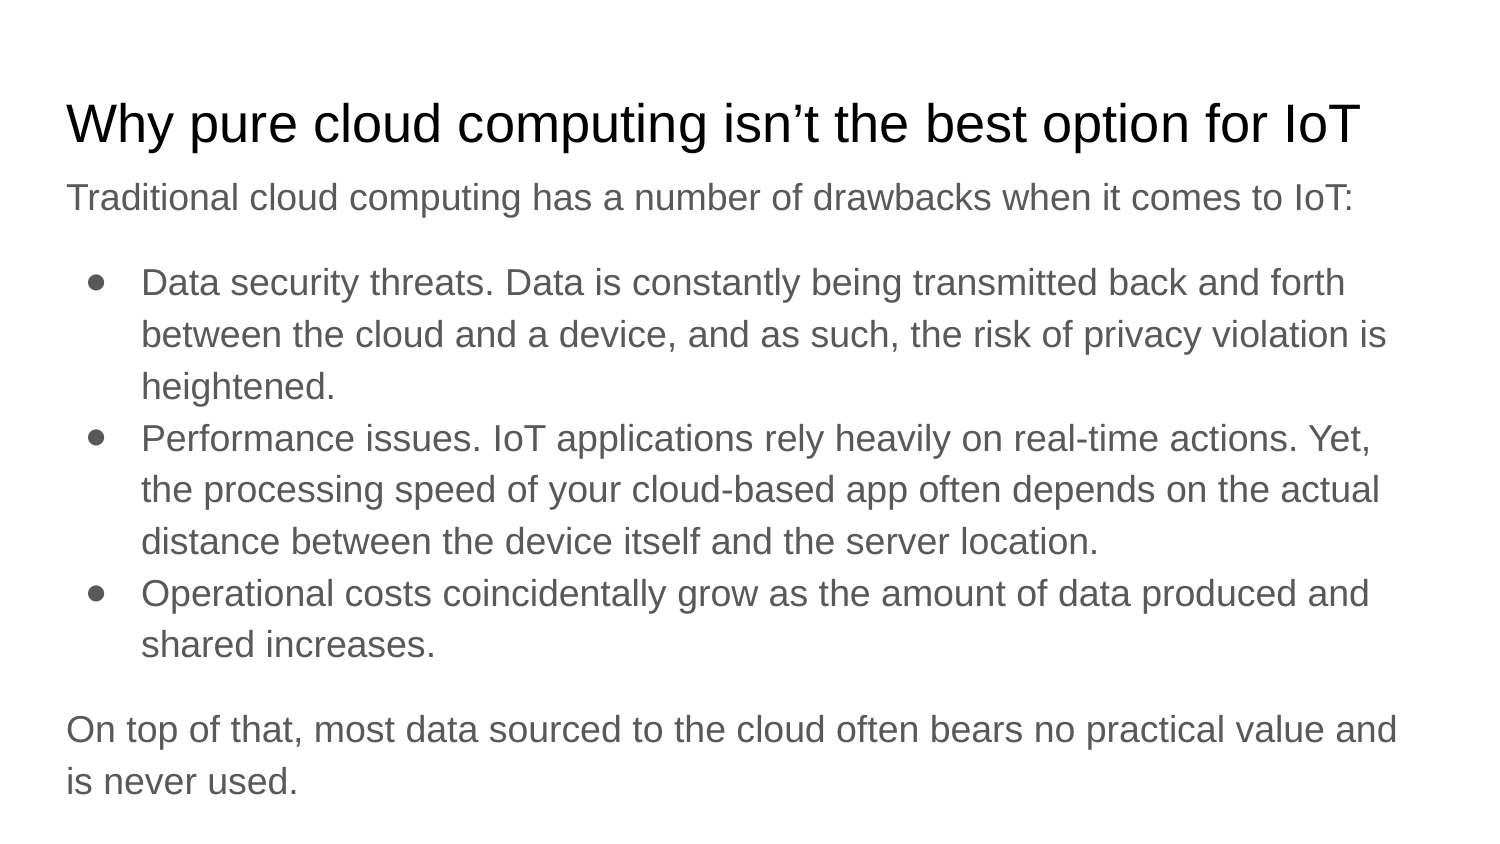

# Why pure cloud computing isn’t the best option for IoT

Traditional cloud computing has a number of drawbacks when it comes to IoT:
Data security threats. Data is constantly being transmitted back and forth between the cloud and a device, and as such, the risk of privacy violation is heightened.
Performance issues. IoT applications rely heavily on real-time actions. Yet, the processing speed of your cloud-based app often depends on the actual distance between the device itself and the server location.
Operational costs coincidentally grow as the amount of data produced and shared increases.
On top of that, most data sourced to the cloud often bears no practical value and is never used.